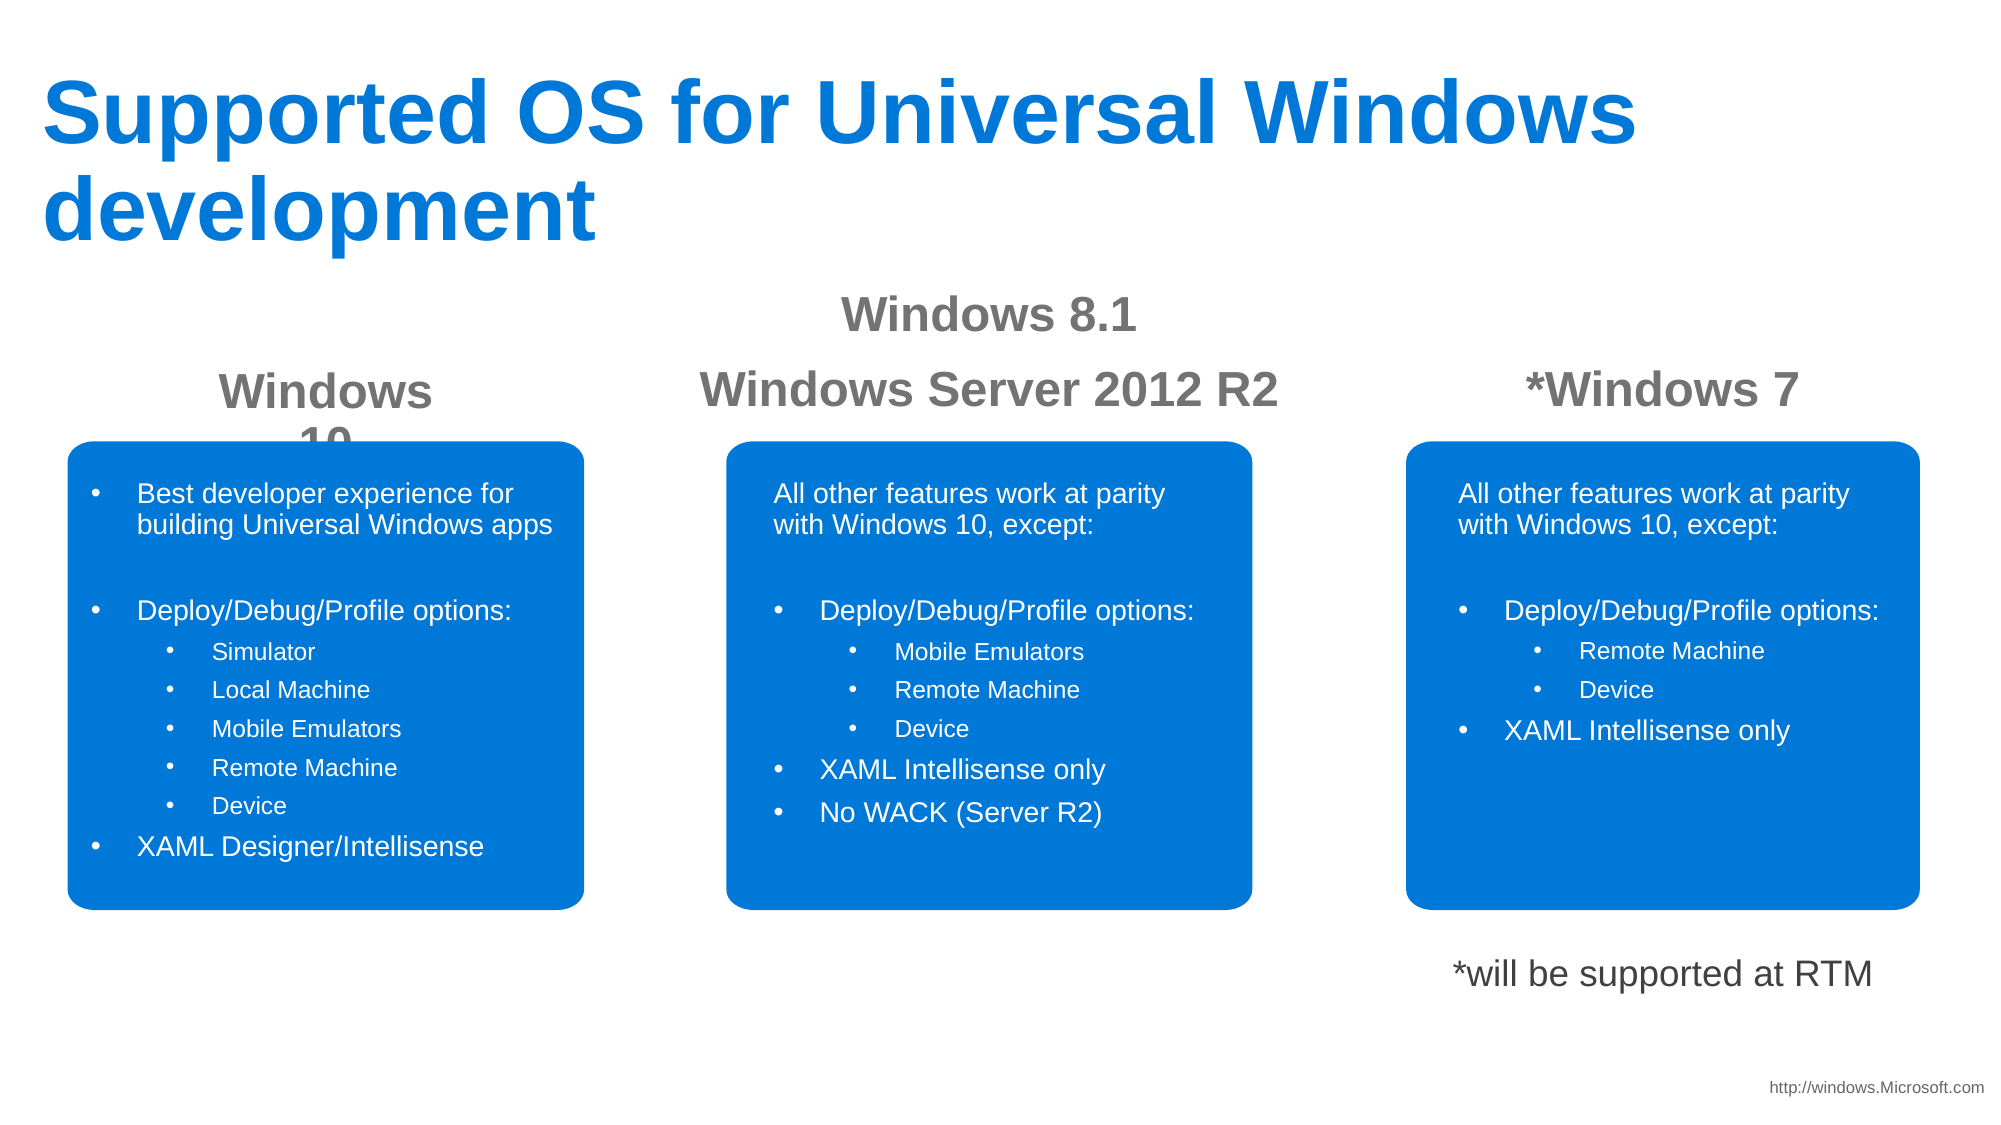

# Supported OS for Universal Windows development
Windows 8.1
Windows Server 2012 R2
*Windows 7
Windows 10

Best developer experience for building Universal Windows apps

Deploy/Debug/Profile options:
Simulator
Local Machine
Mobile Emulators
Remote Machine
Device
XAML Designer/Intellisense
All other features work at parity with Windows 10, except:

Deploy/Debug/Profile options:
Remote Machine
Device
XAML Intellisense only

All other features work at parity with Windows 10, except:

Deploy/Debug/Profile options:
Mobile Emulators
Remote Machine
Device
XAML Intellisense only
No WACK (Server R2)

*will be supported at RTM